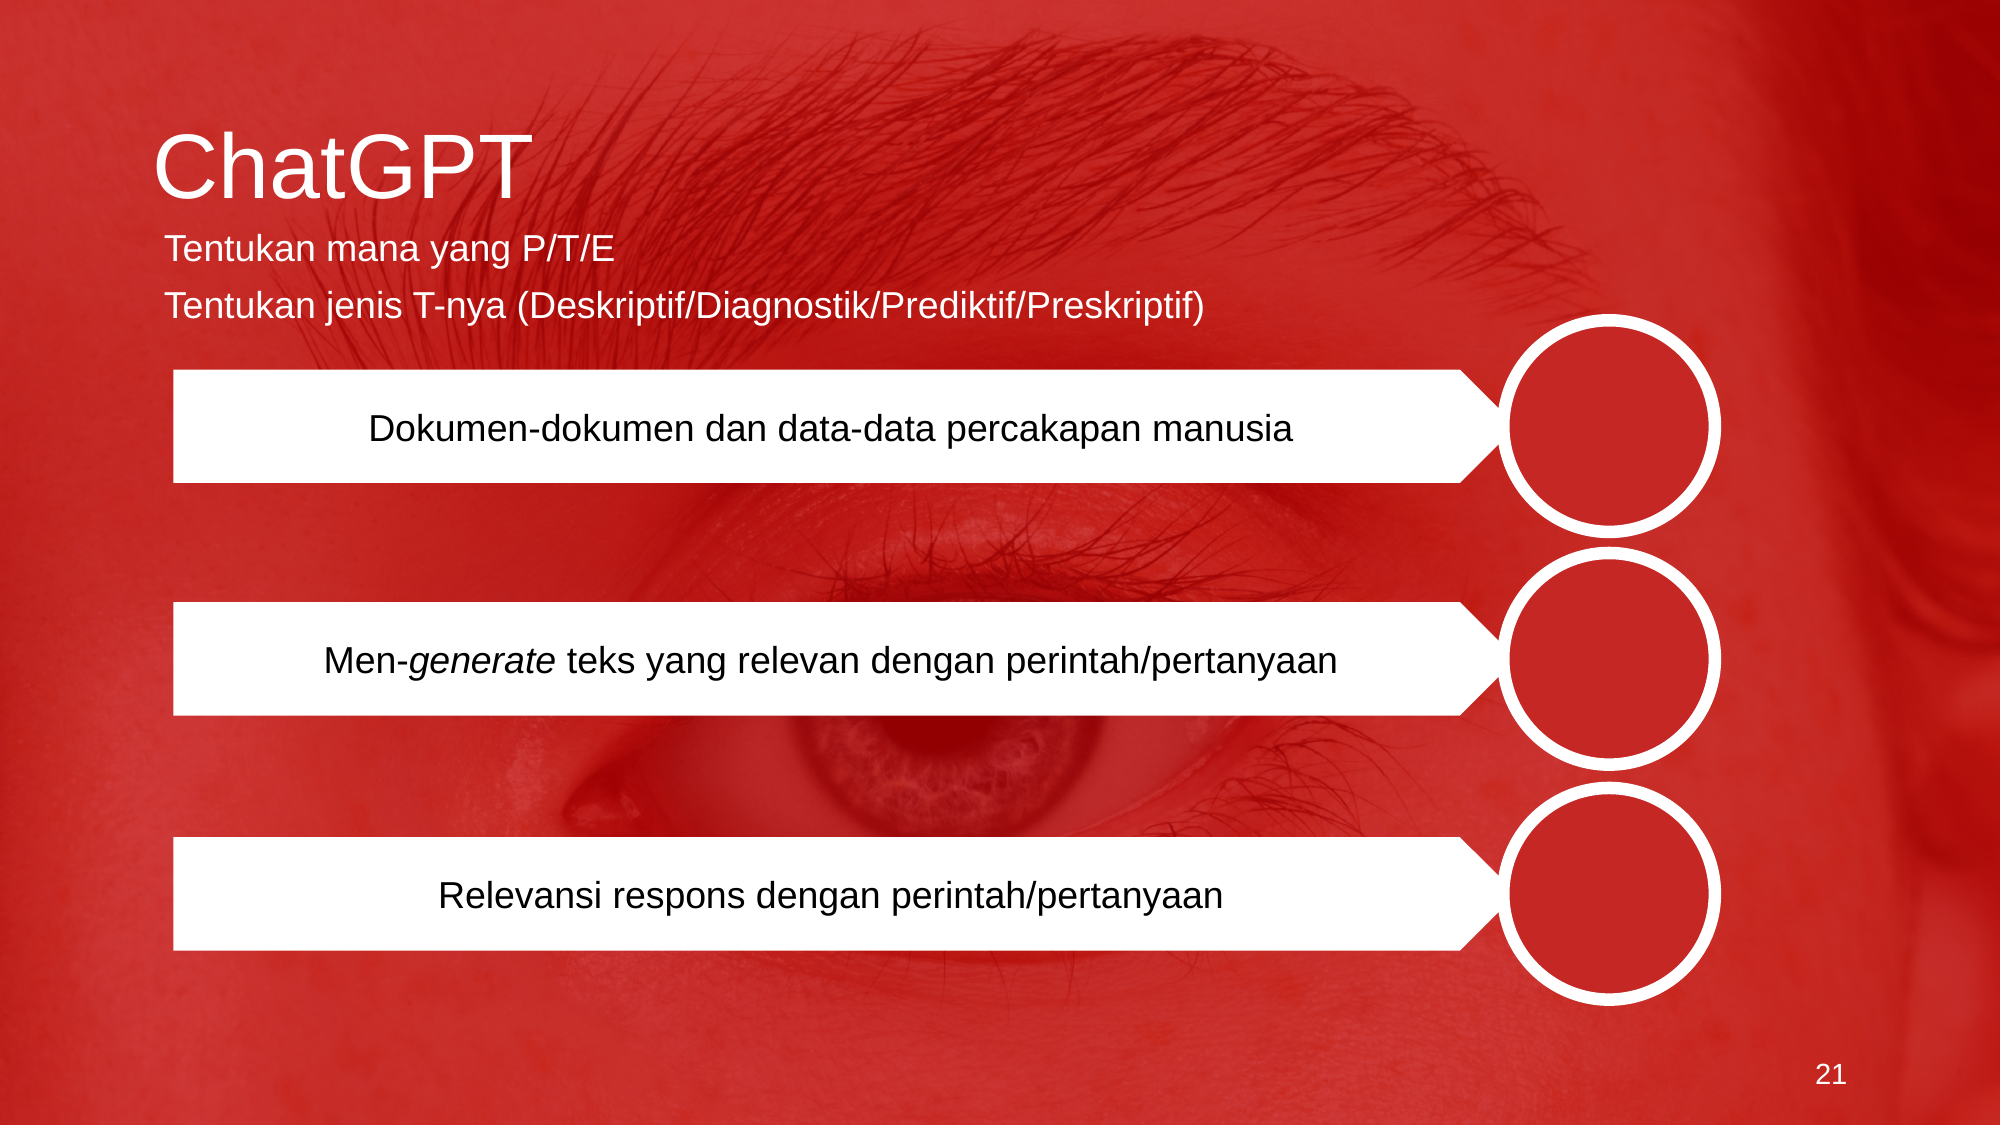

# ChatGPT
Tentukan mana yang P/T/E
Tentukan jenis T-nya (Deskriptif/Diagnostik/Prediktif/Preskriptif)

Dokumen-dokumen dan data-data percakapan manusia

Men-generate teks yang relevan dengan perintah/pertanyaan

Relevansi respons dengan perintah/pertanyaan
21